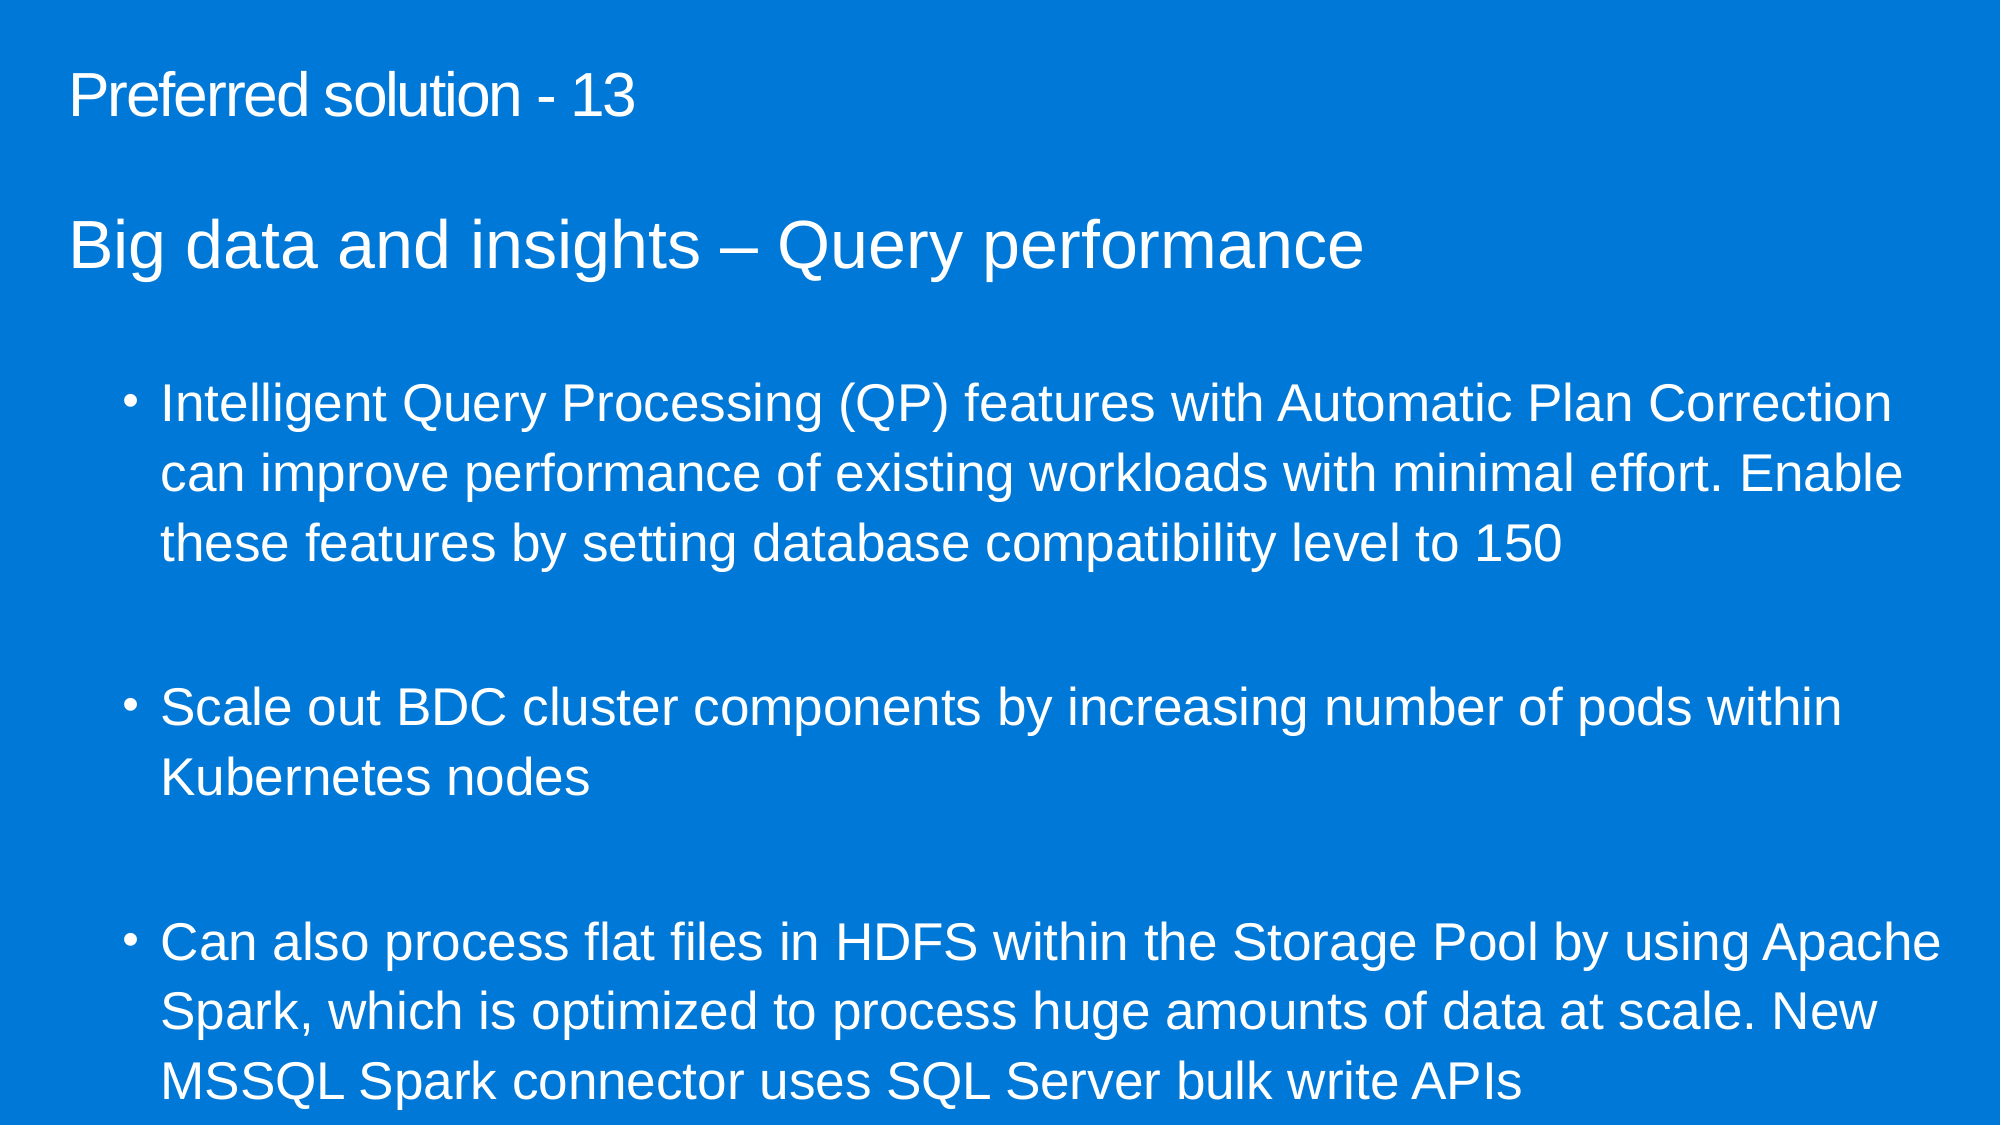

# Preferred solution - 13
Big data and insights – Query performance

Intelligent Query Processing (QP) features with Automatic Plan Correction can improve performance of existing workloads with minimal effort. Enable these features by setting database compatibility level to 150

Scale out BDC cluster components by increasing number of pods within Kubernetes nodes

Can also process flat files in HDFS within the Storage Pool by using Apache Spark, which is optimized to process huge amounts of data at scale. New MSSQL Spark connector uses SQL Server bulk write APIs